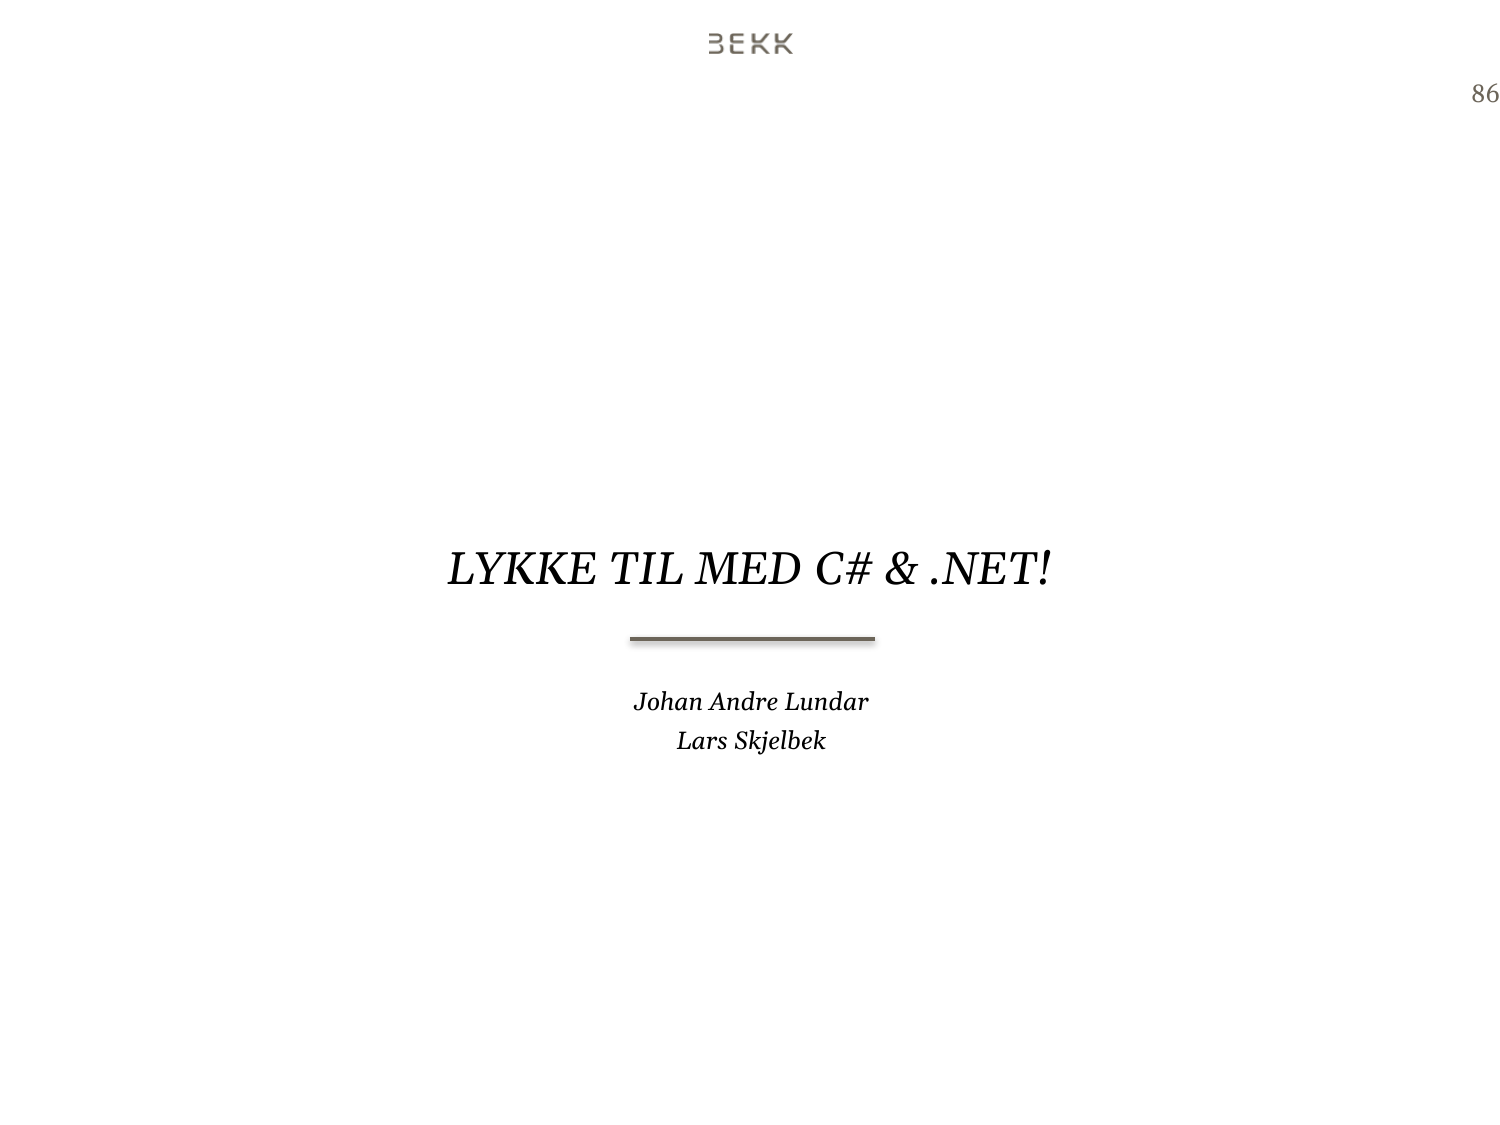

86
# Lykke til med C# & .NET!
Johan Andre Lundar
Lars Skjelbek